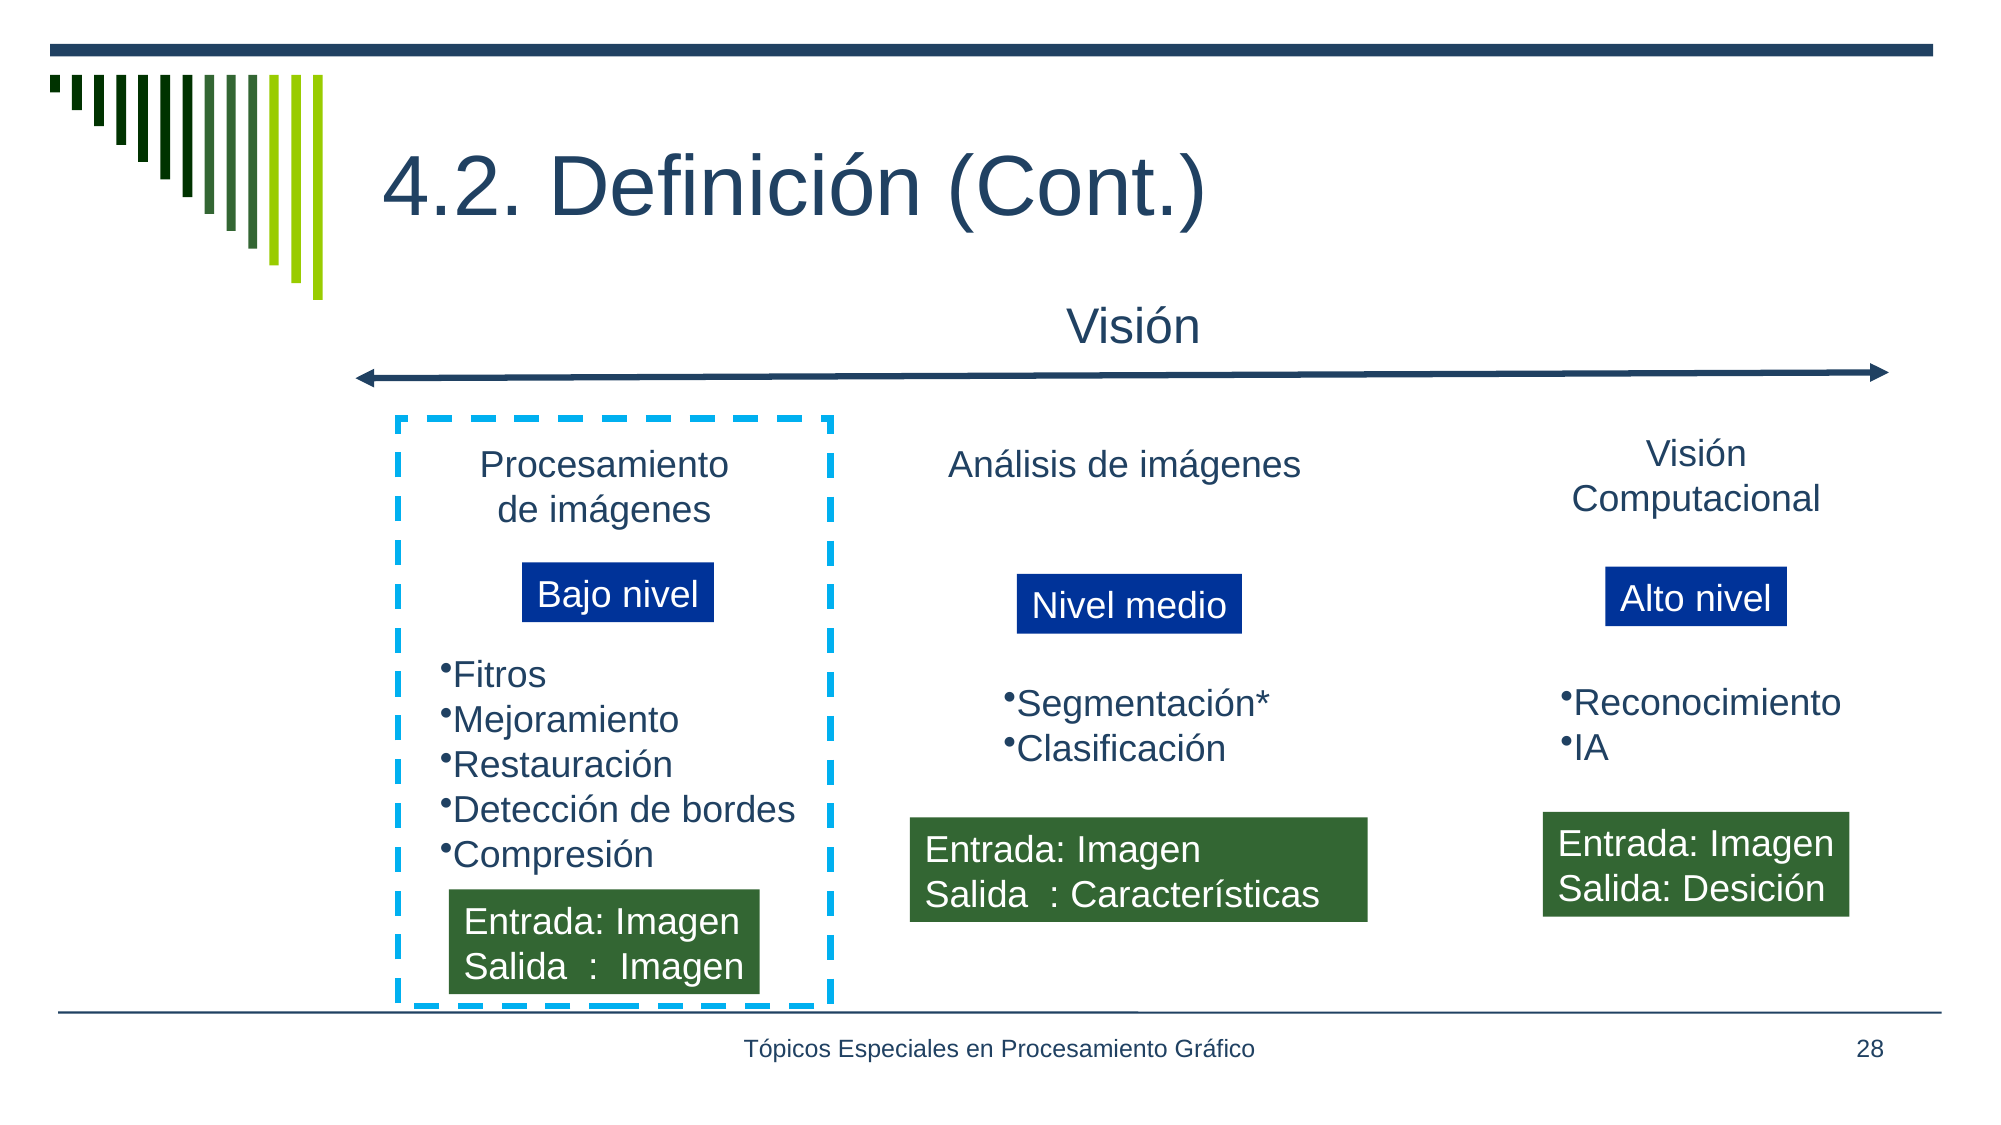

# 4.2. Definición (Cont.)
Visión

Visión Computacional
Procesamiento de imágenes
Análisis de imágenes
Bajo nivel
Alto nivel
Nivel medio
Fitros
Mejoramiento
Restauración
Detección de bordes
Compresión
Reconocimiento
IA
Segmentación*
Clasificación

Entrada: Imagen
Salida: Desición
Entrada: Imagen
Salida  : Características
Entrada: Imagen
Salida  :  Imagen
Tópicos Especiales en Procesamiento Gráfico
28